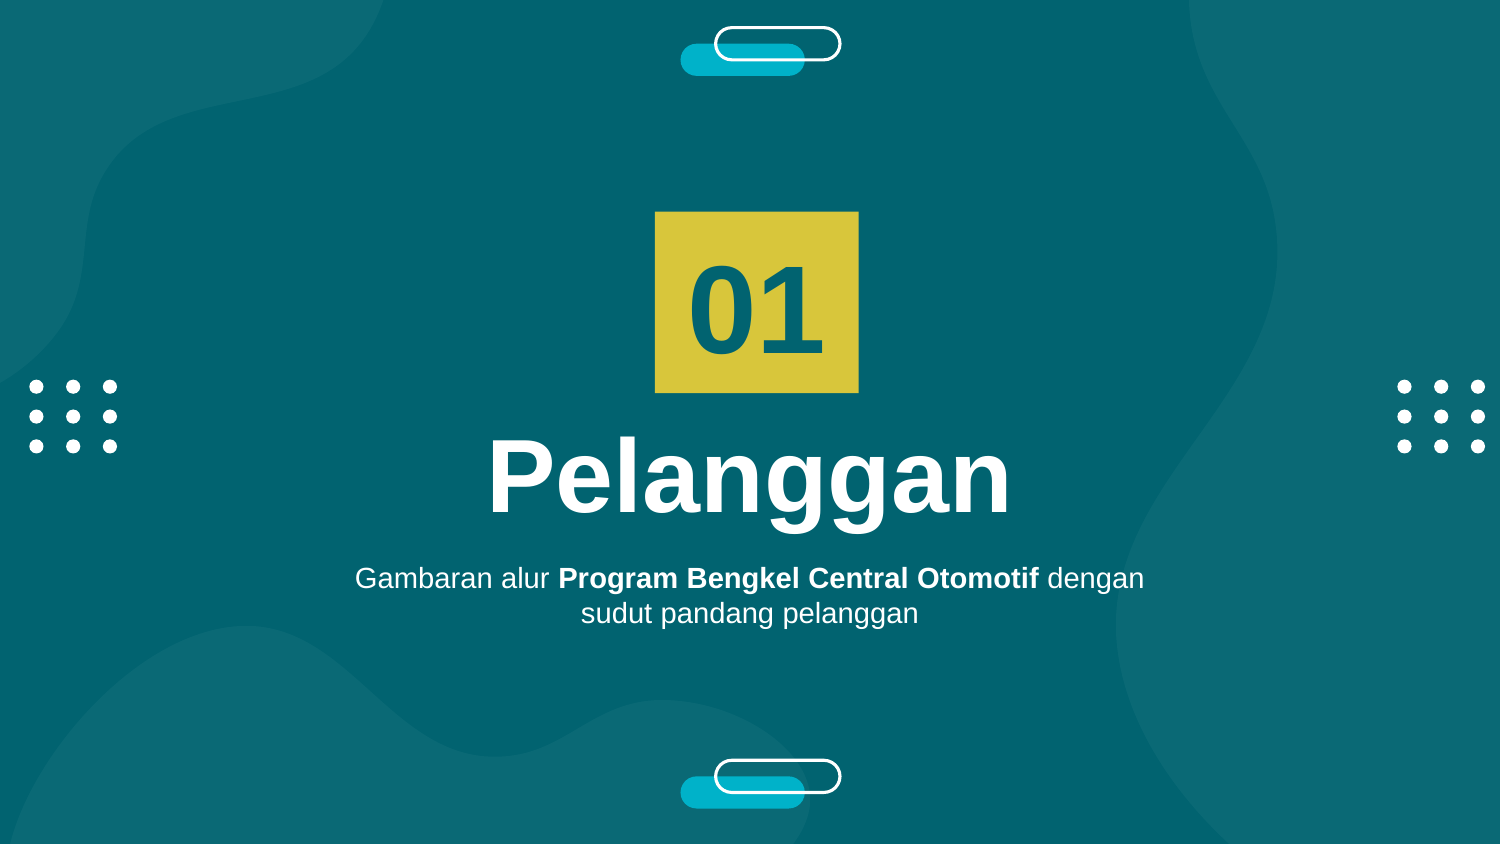

01
# Pelanggan
Gambaran alur Program Bengkel Central Otomotif dengan sudut pandang pelanggan